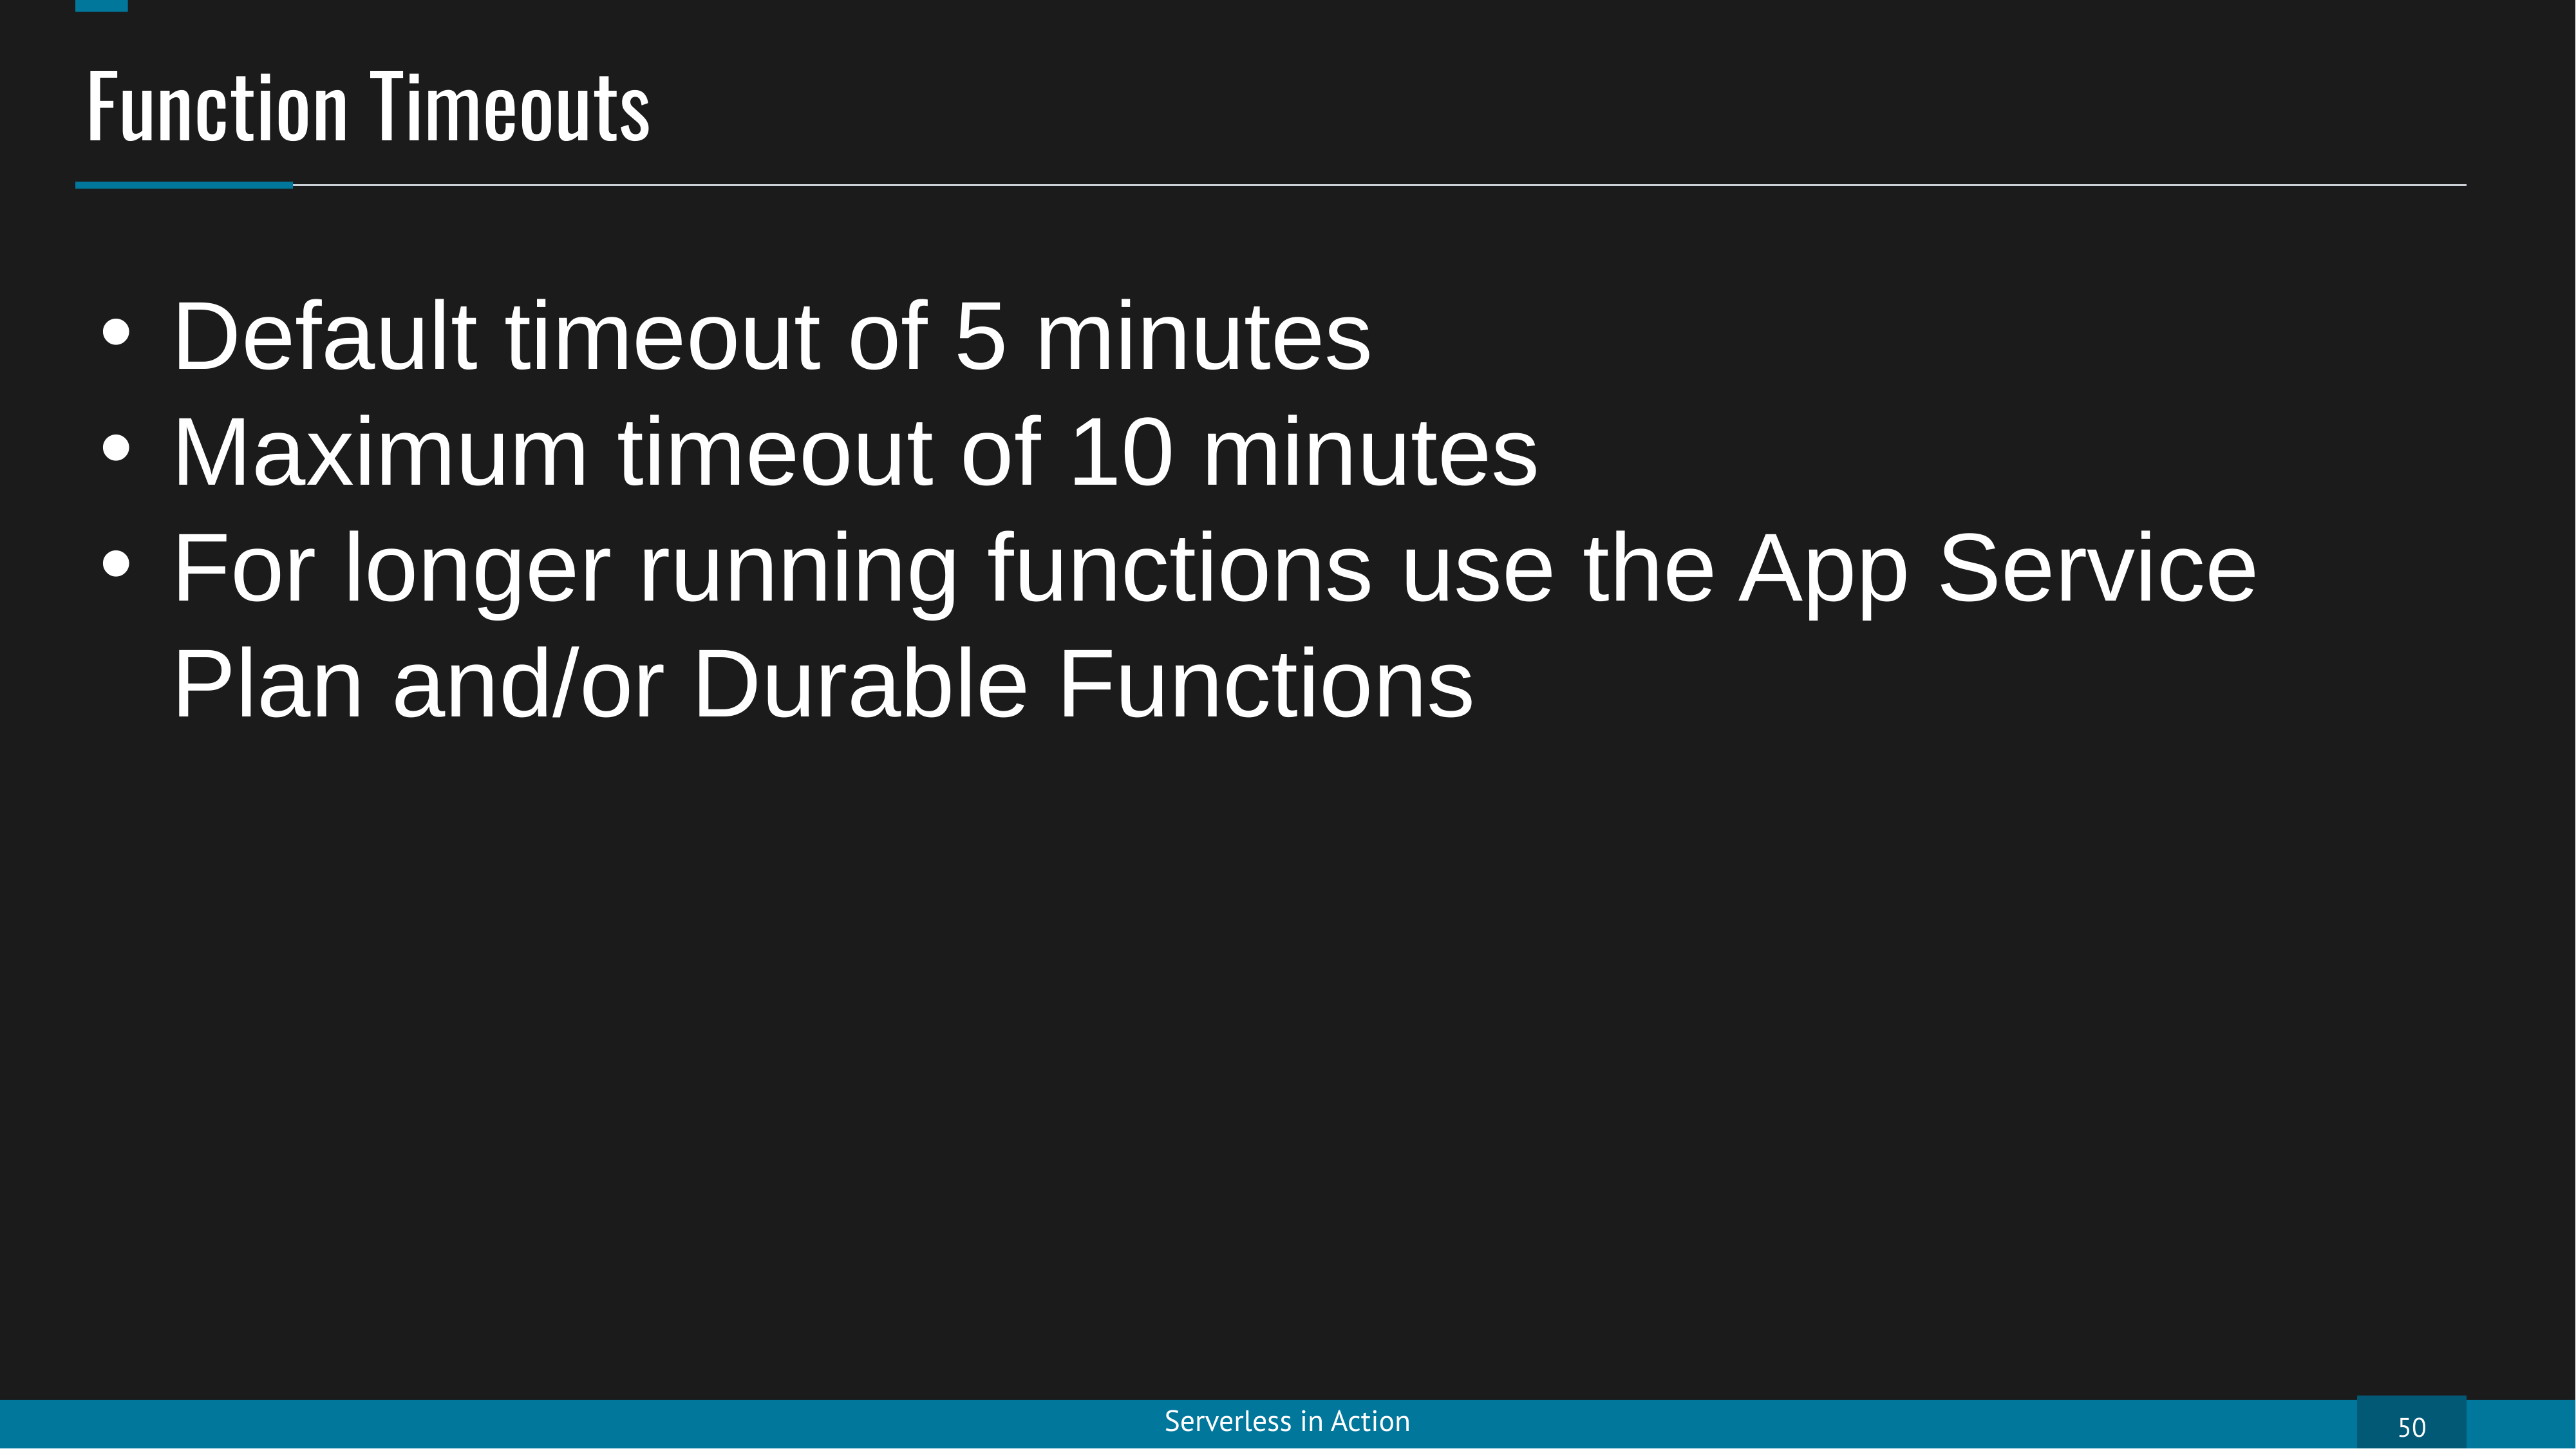

Function Timeouts
Default timeout of 5 minutes
Maximum timeout of 10 minutes
For longer running functions use the App Service Plan and/or Durable Functions
50